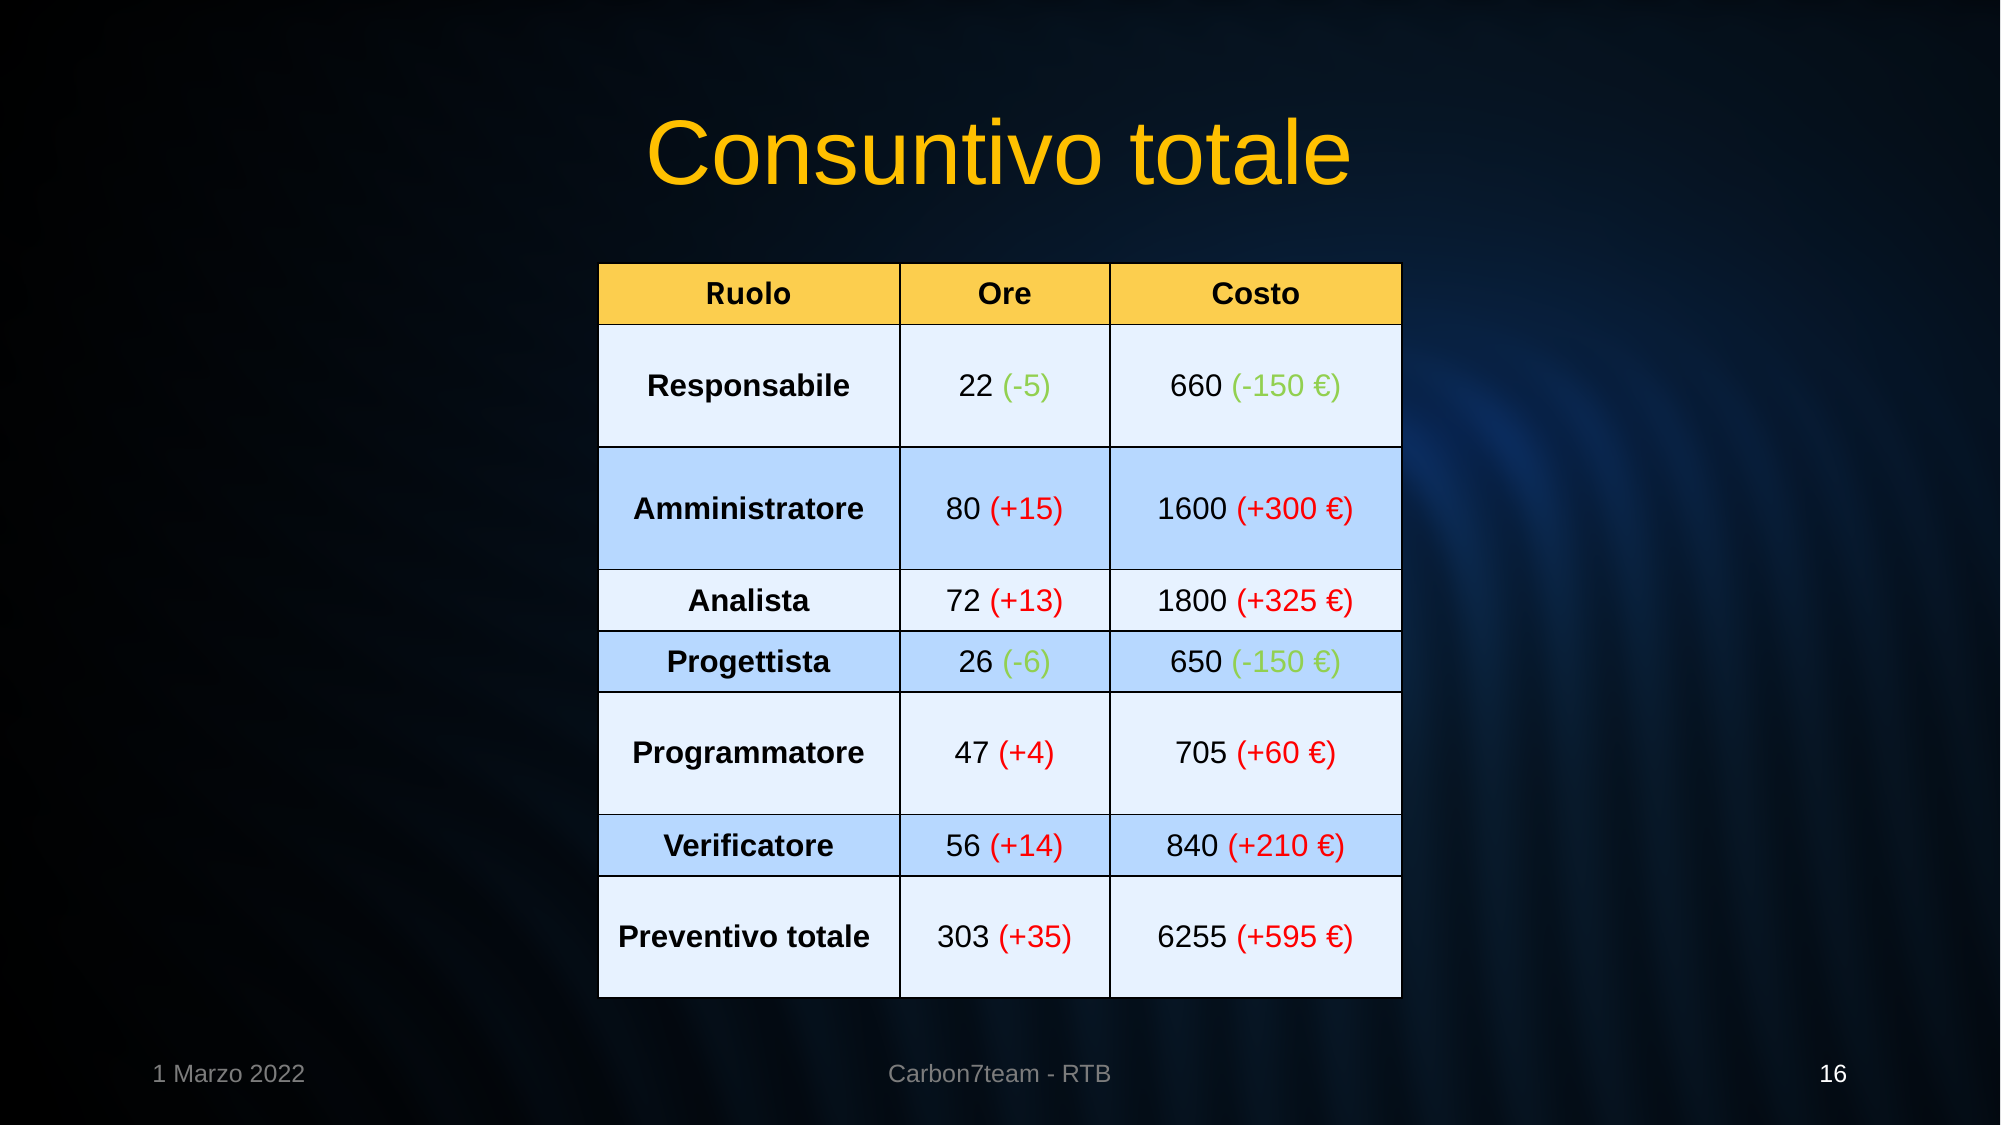

# Consuntivo totale
| Ruolo | Ore | Costo |
| --- | --- | --- |
| Responsabile | 22 (-5) | 660 (-150 €) |
| Amministratore | 80 (+15) | 1600 (+300 €) |
| Analista | 72 (+13) | 1800 (+325 €) |
| Progettista | 26 (-6) | 650 (-150 €) |
| Programmatore | 47 (+4) | 705 (+60 €) |
| Verificatore | 56 (+14) | 840 (+210 €) |
| Preventivo totale | 303 (+35) | 6255 (+595 €) |
1 Marzo 2022
Carbon7team - RTB
16